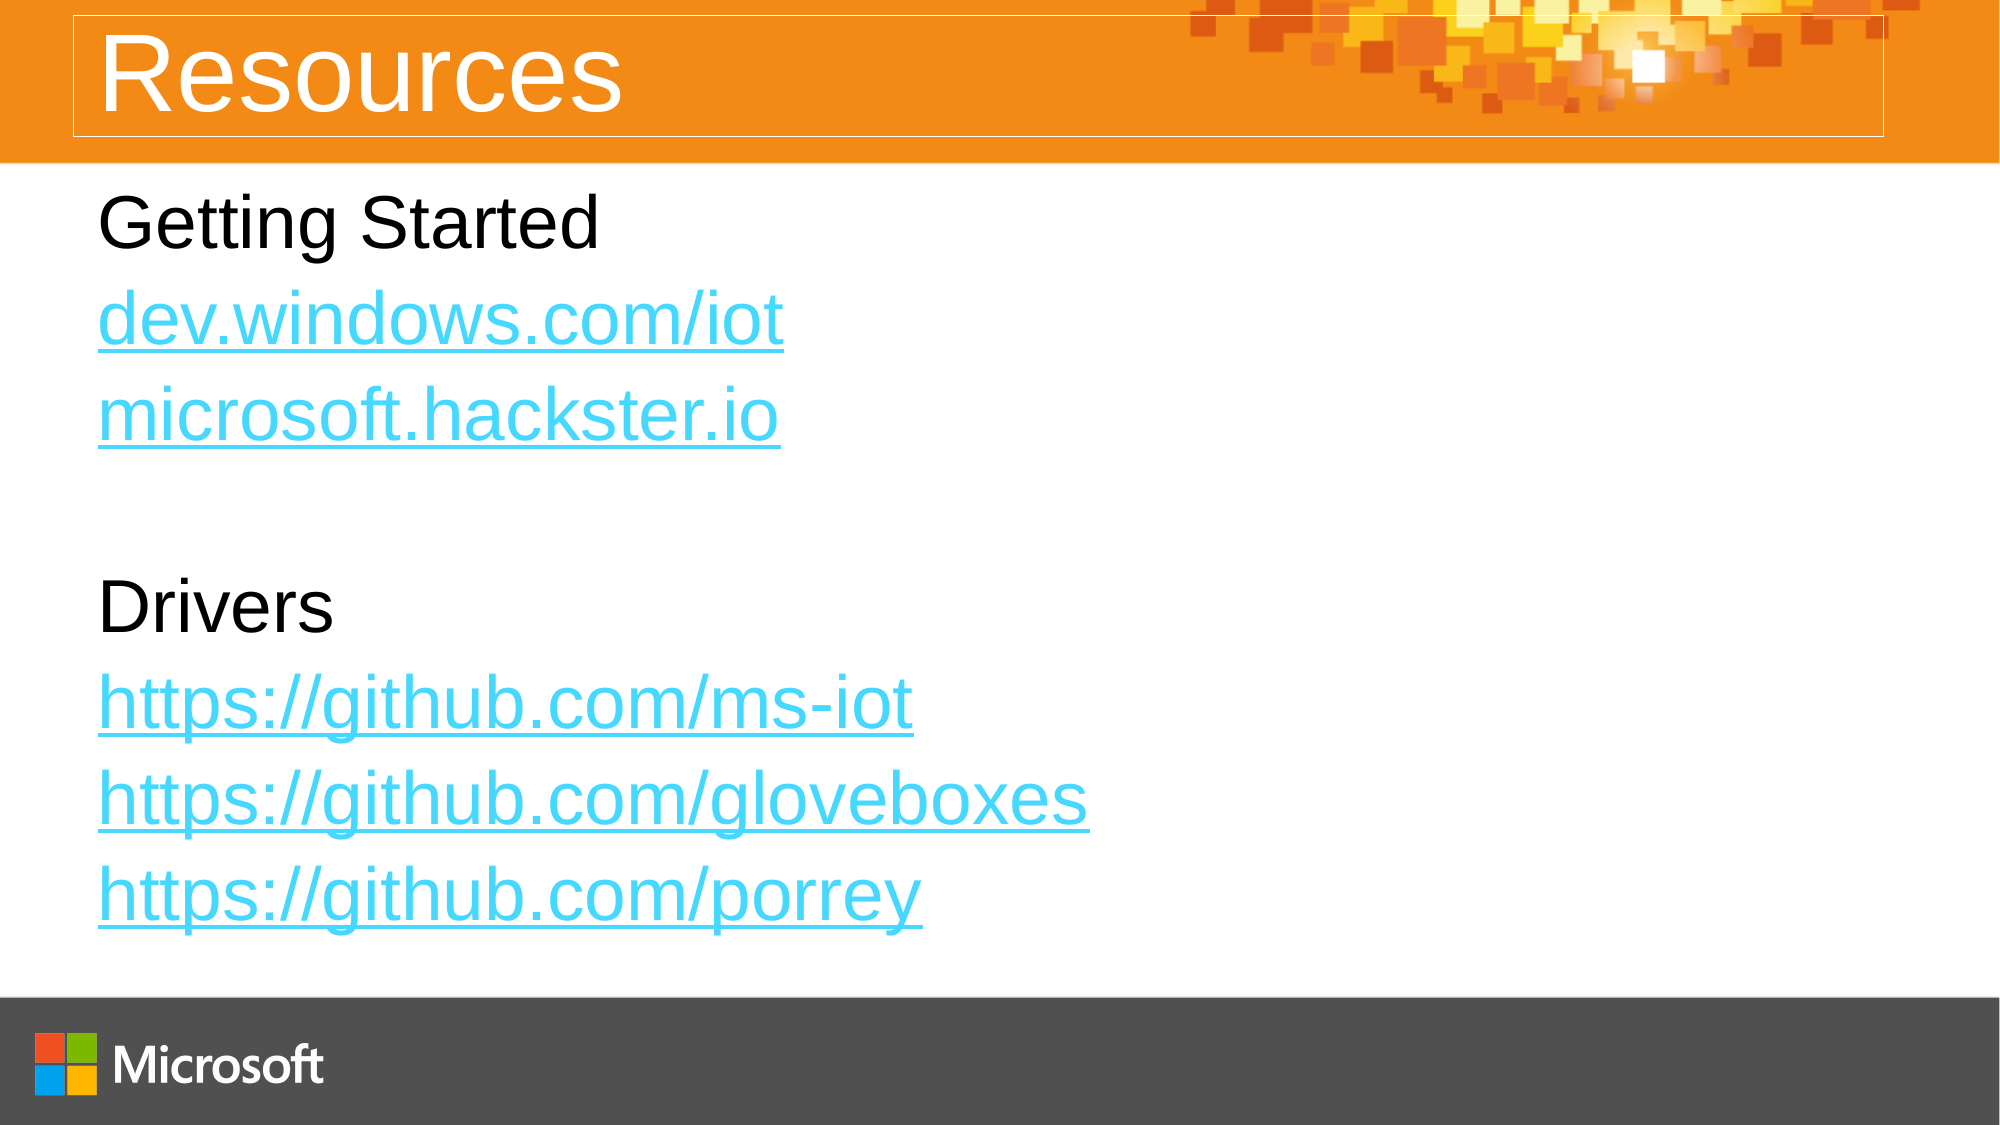

Resources
Getting Started
dev.windows.com/iot
microsoft.hackster.io

Drivers
https://github.com/ms-iot
https://github.com/gloveboxes
https://github.com/porrey